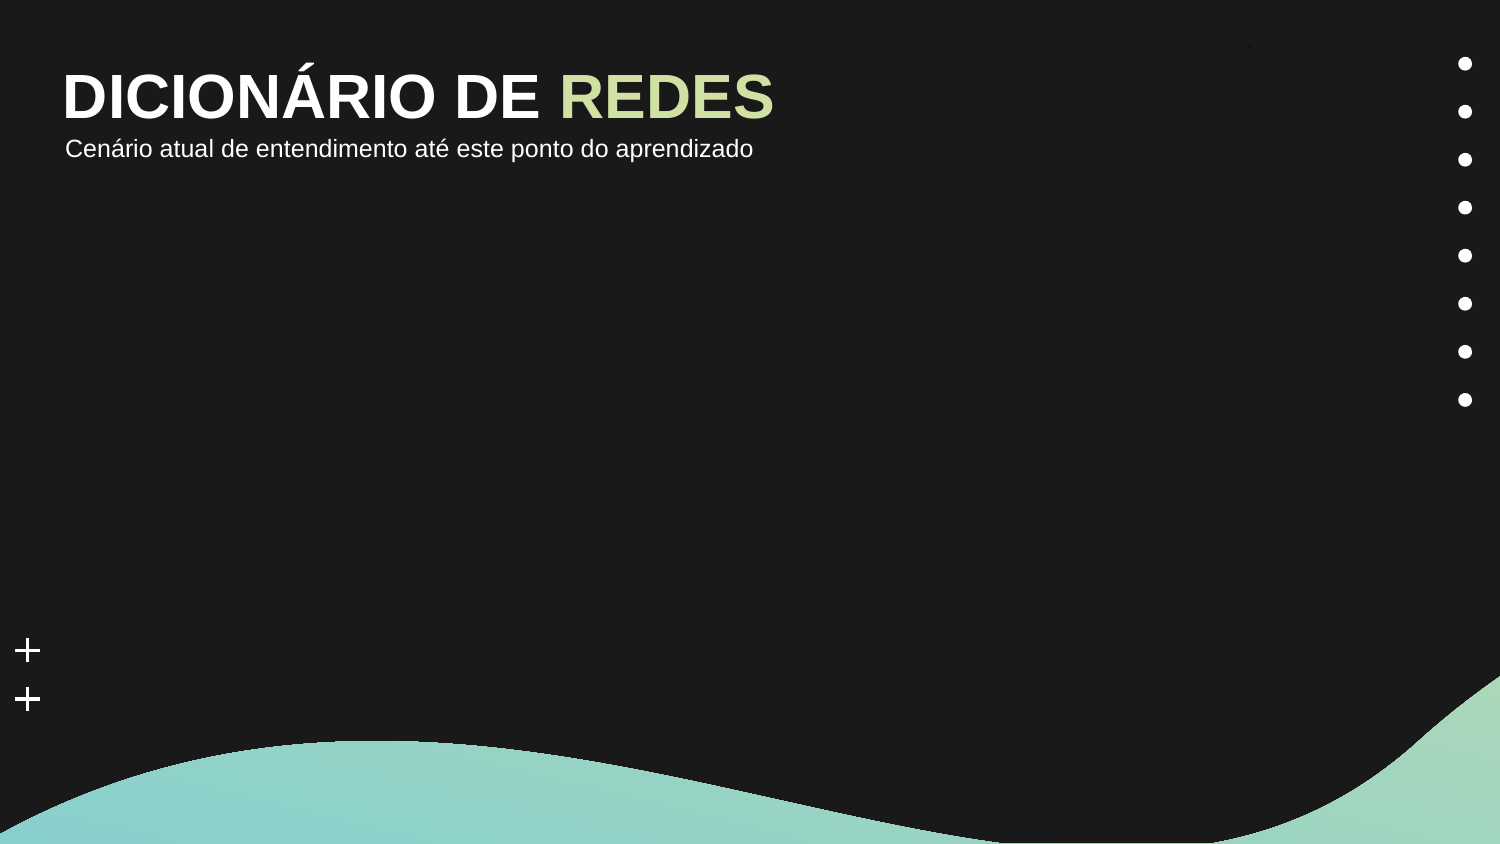

# DICIONÁRIO DE REDES
Cenário atual de entendimento até este ponto do aprendizado